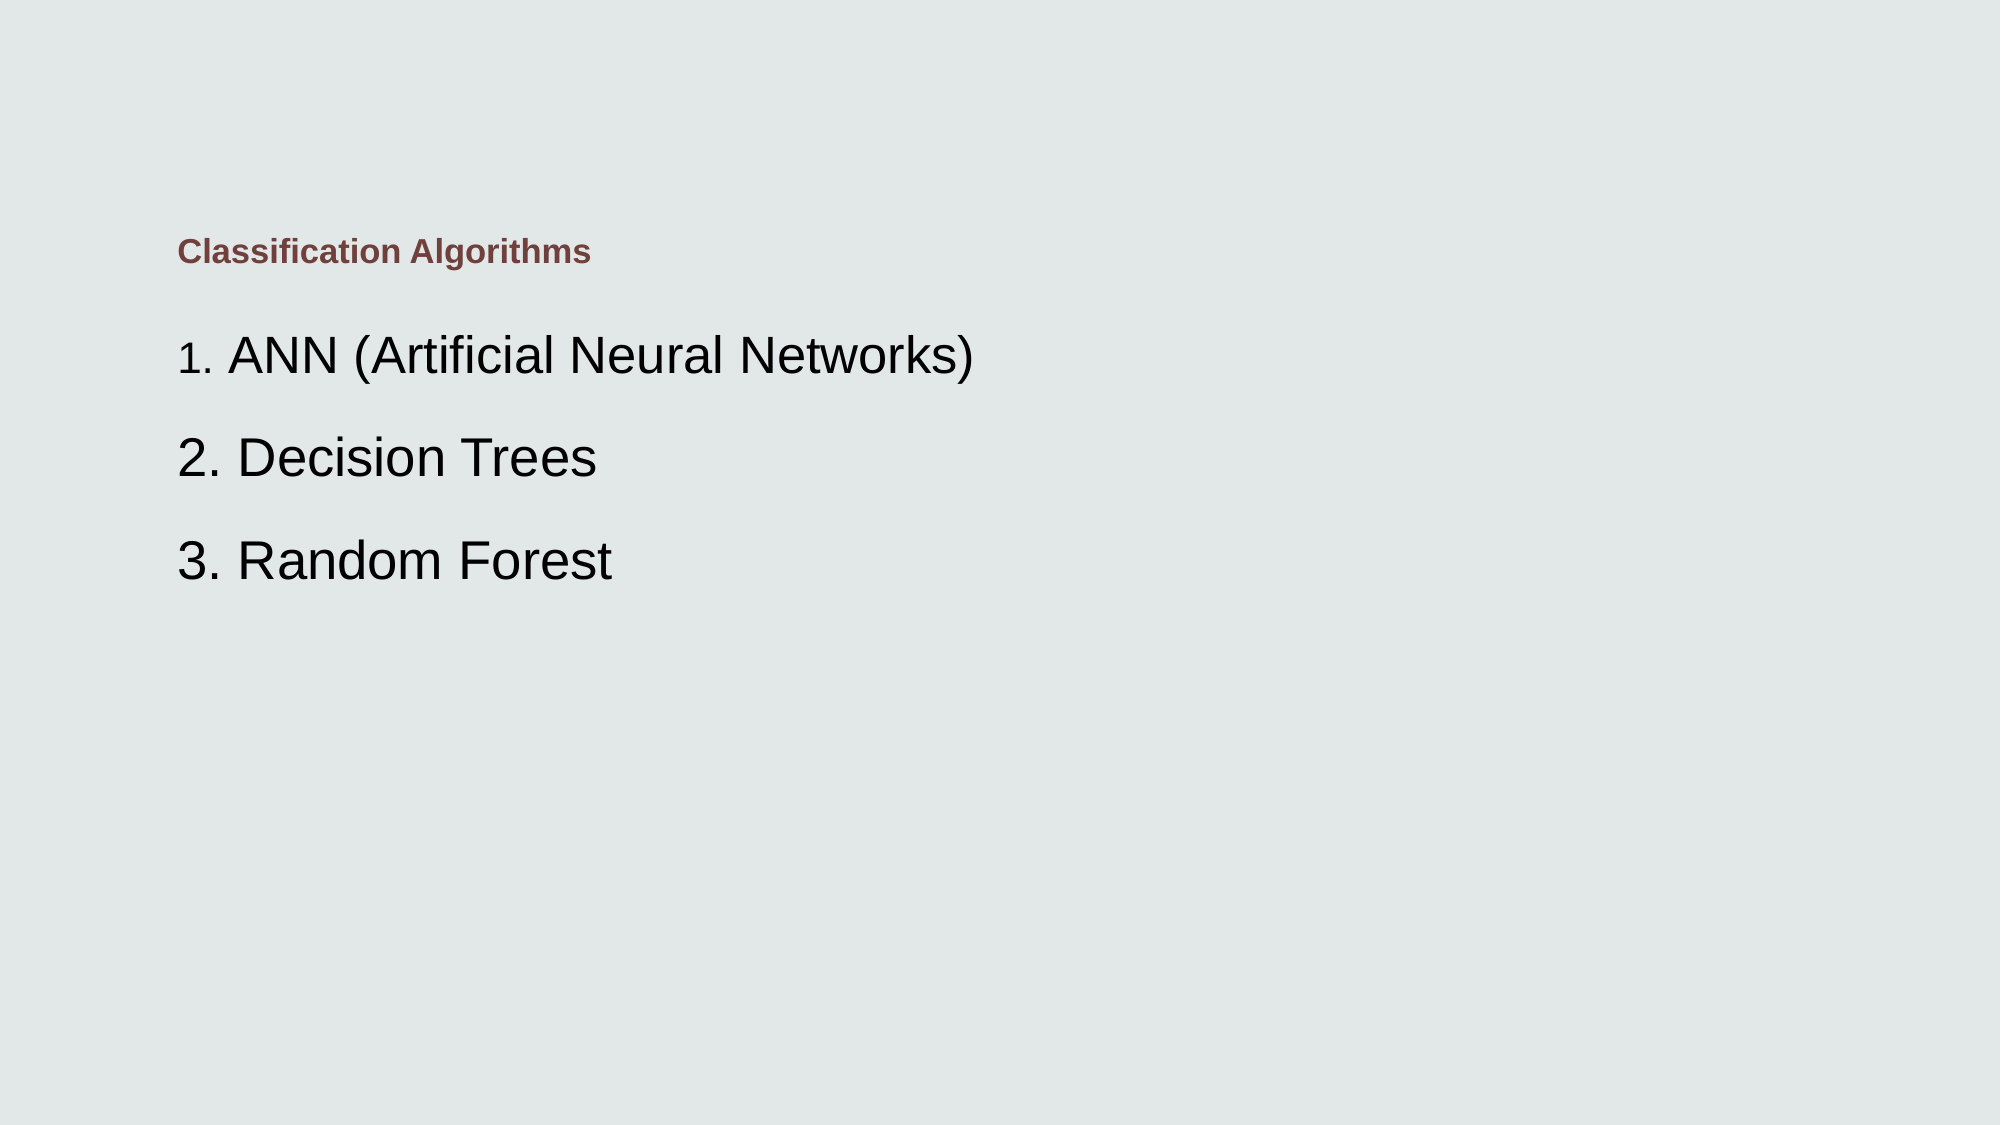

# Classification Algorithms

1. ANN (Artificial Neural Networks)
2. Decision Trees
3. Random Forest